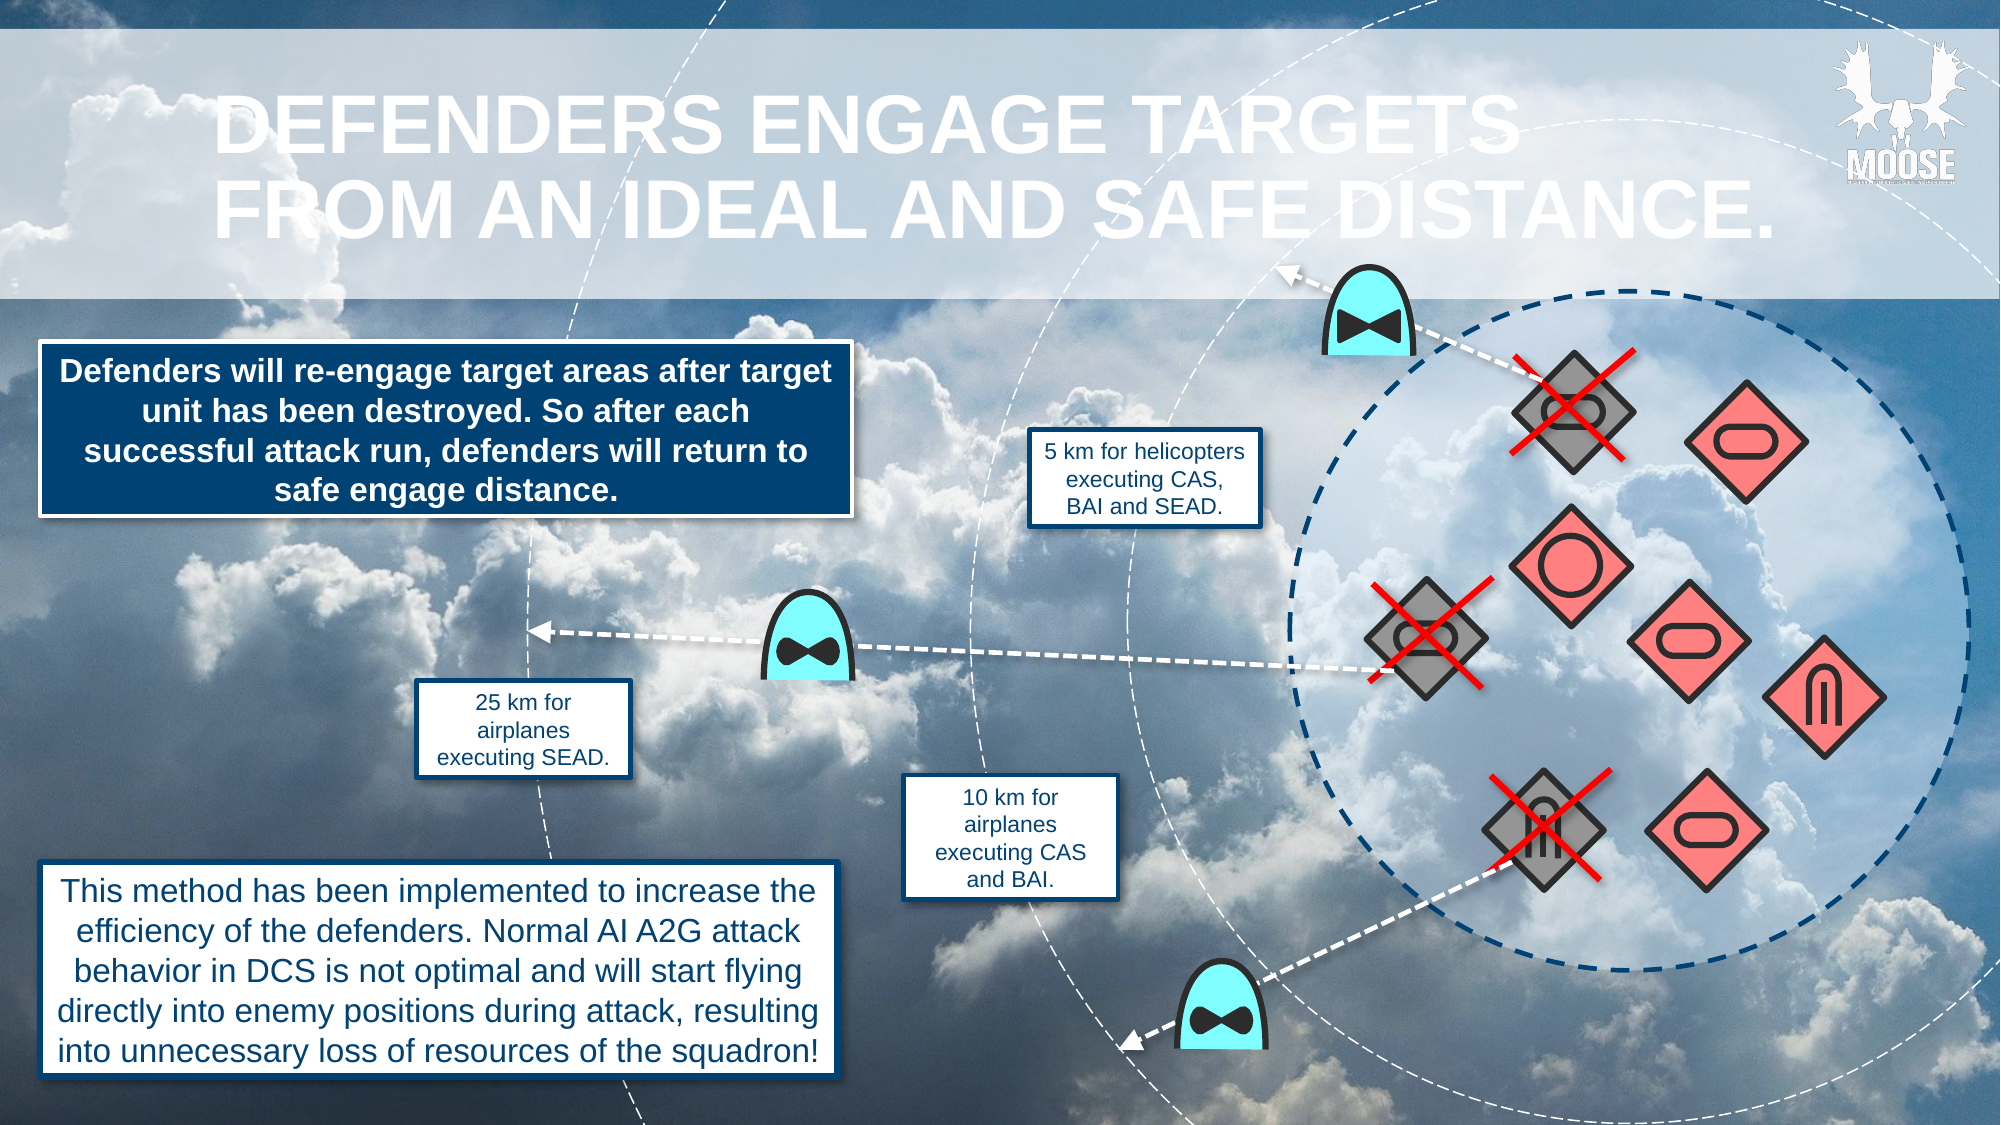

# defenders engage targets from an ideal and safe distance.

Defenders will re-engage target areas after target unit has been destroyed. So after each successful attack run, defenders will return to safe engage distance.

5 km for helicopters executing CAS, BAI and SEAD.

25 km for airplanes executing SEAD.
10 km for airplanes executing CAS and BAI.

This method has been implemented to increase the efficiency of the defenders. Normal AI A2G attack behavior in DCS is not optimal and will start flying directly into enemy positions during attack, resulting into unnecessary loss of resources of the squadron!